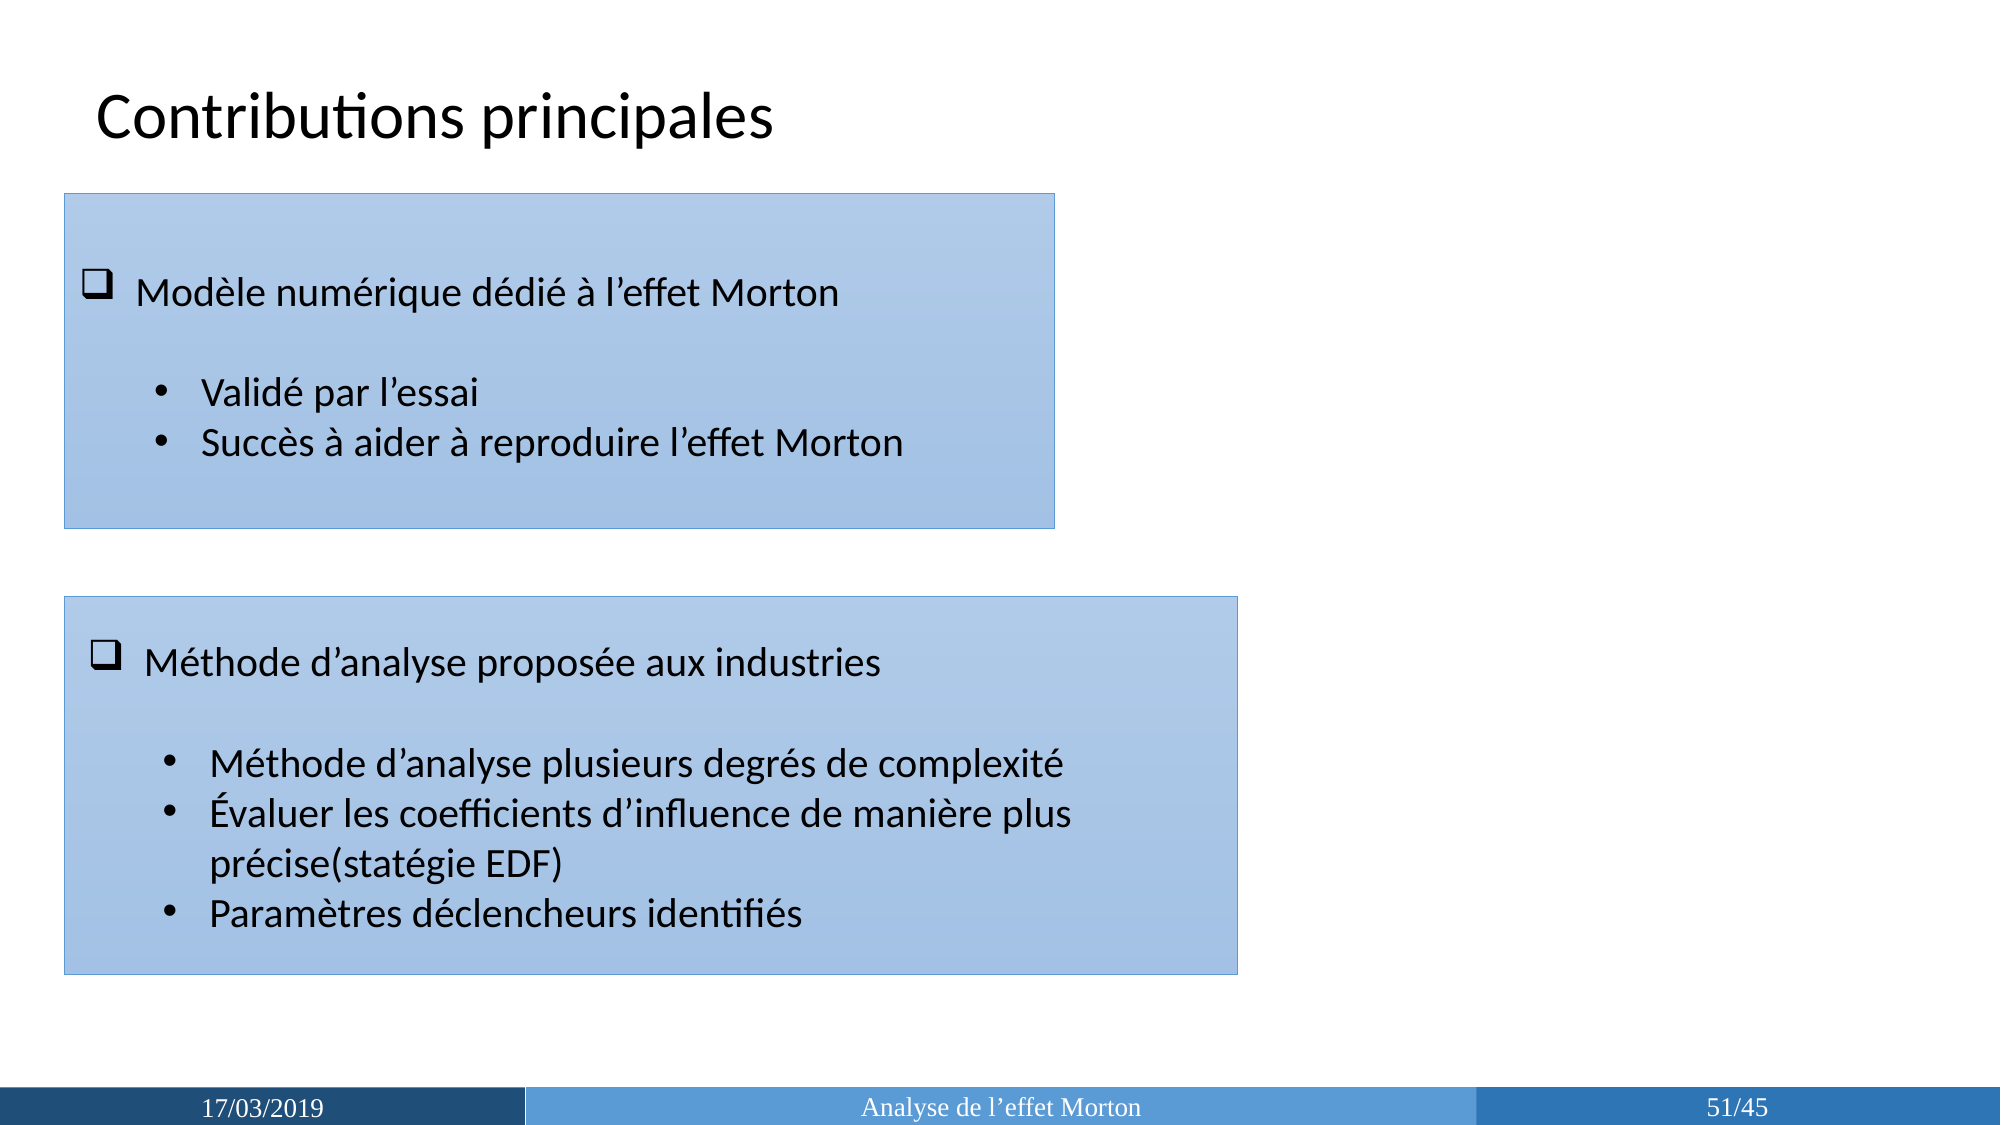

Contributions principales

Modèle numérique dédié à l’effet Morton

Validé par l’essai
Succès à aider à reproduire l’effet Morton

Méthode d’analyse proposée aux industries

Méthode d’analyse plusieurs degrés de complexité
Évaluer les coefficients d’influence de manière plus précise(statégie EDF)
Paramètres déclencheurs identifiés
Analyse de l’effet Morton
51/45
17/03/2019